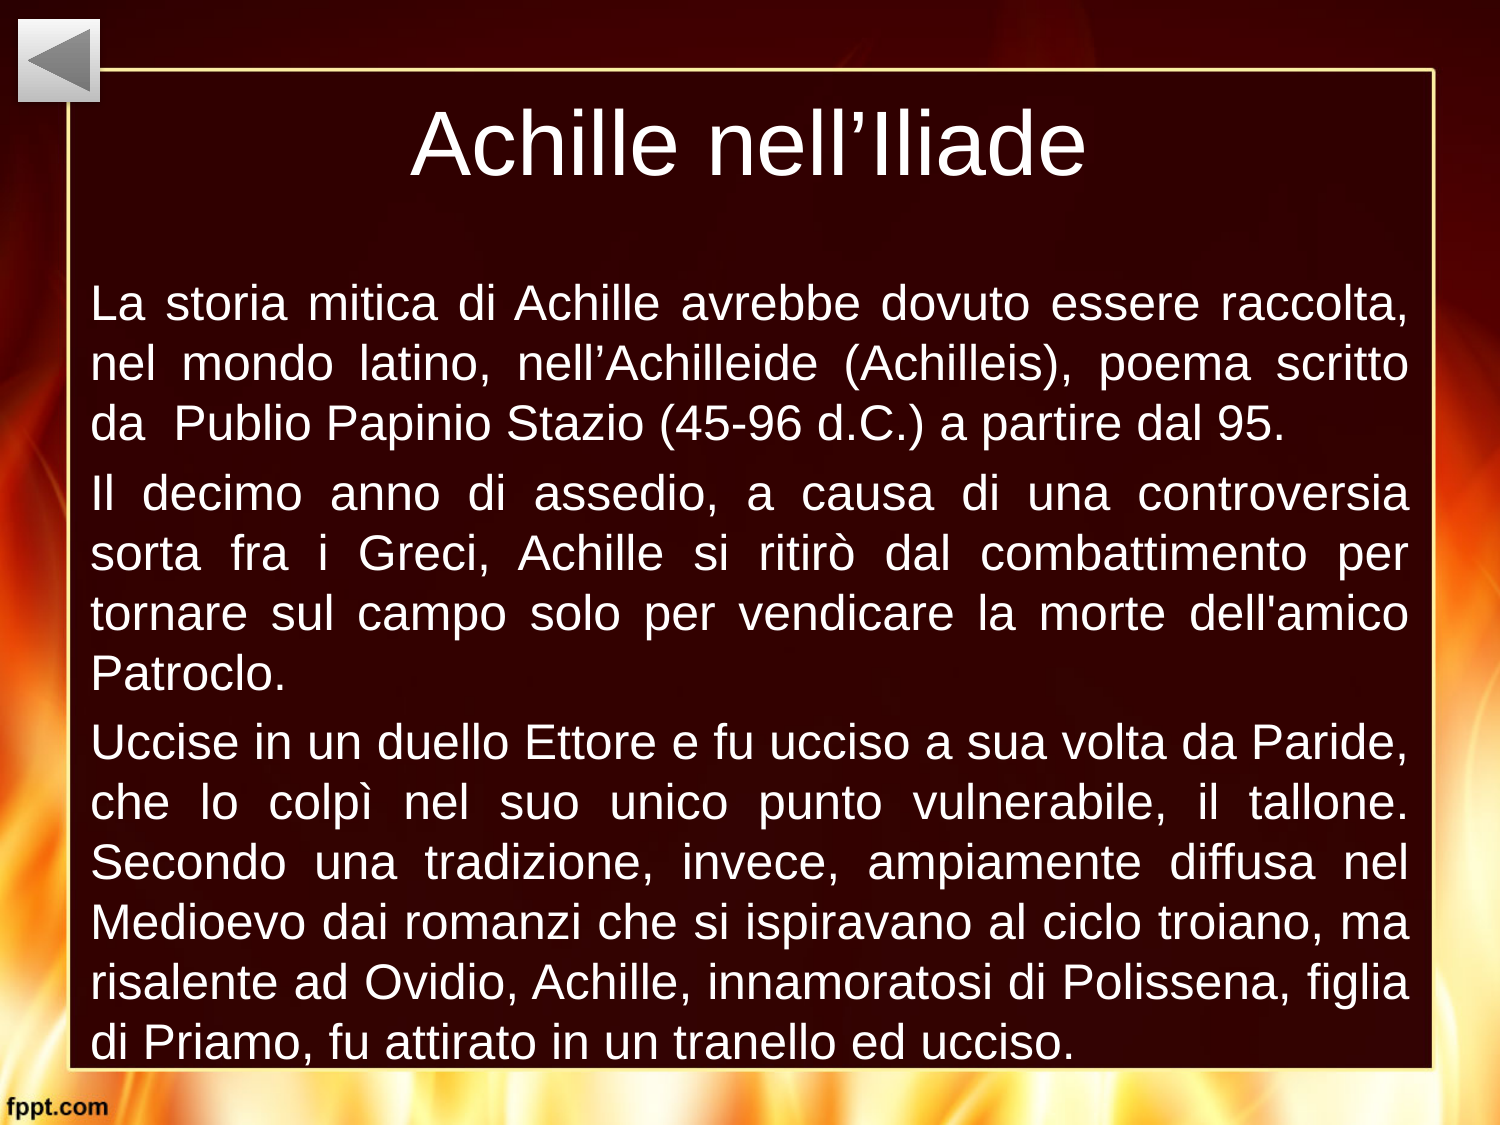

# Achille nell’Iliade
La storia mitica di Achille avrebbe dovuto essere raccolta, nel mondo latino, nell’Achilleide (Achilleis), poema scritto da  Publio Papinio Stazio (45-96 d.C.) a partire dal 95.
Il decimo anno di assedio, a causa di una controversia sorta fra i Greci, Achille si ritirò dal combattimento per tornare sul campo solo per vendicare la morte dell'amico Patroclo.
Uccise in un duello Ettore e fu ucciso a sua volta da Paride, che lo colpì nel suo unico punto vulnerabile, il tallone. Secondo una tradizione, invece, ampiamente diffusa nel Medioevo dai romanzi che si ispiravano al ciclo troiano, ma risalente ad Ovidio, Achille, innamoratosi di Polissena, figlia di Priamo, fu attirato in un tranello ed ucciso.